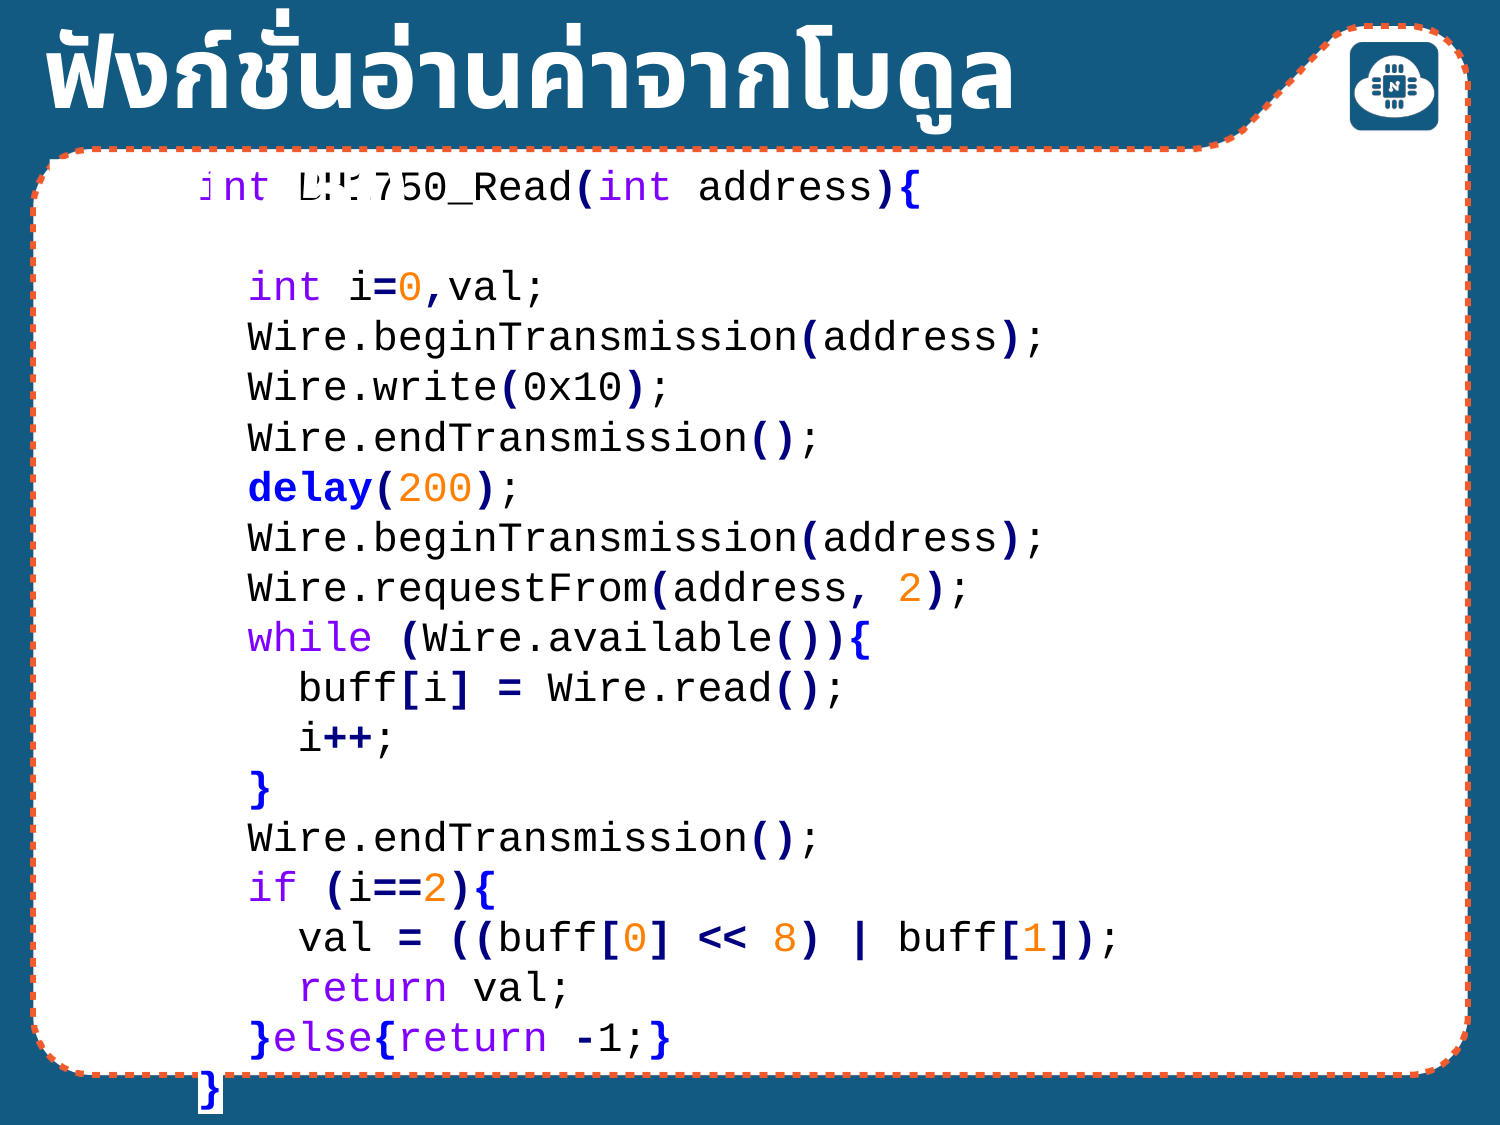

ฟังก์ชั่นอ่านค่าจากโมดูล BH1750

int BH1750_Read(int address){
  int i=0,val;
  Wire.beginTransmission(address);
  Wire.write(0x10);
  Wire.endTransmission();
  delay(200);
  Wire.beginTransmission(address);
  Wire.requestFrom(address, 2);
  while (Wire.available()){
    buff[i] = Wire.read();
    i++;
  }
  Wire.endTransmission();
  if (i==2){
    val = ((buff[0] << 8) | buff[1]);
    return val;
  }else{return -1;}
}